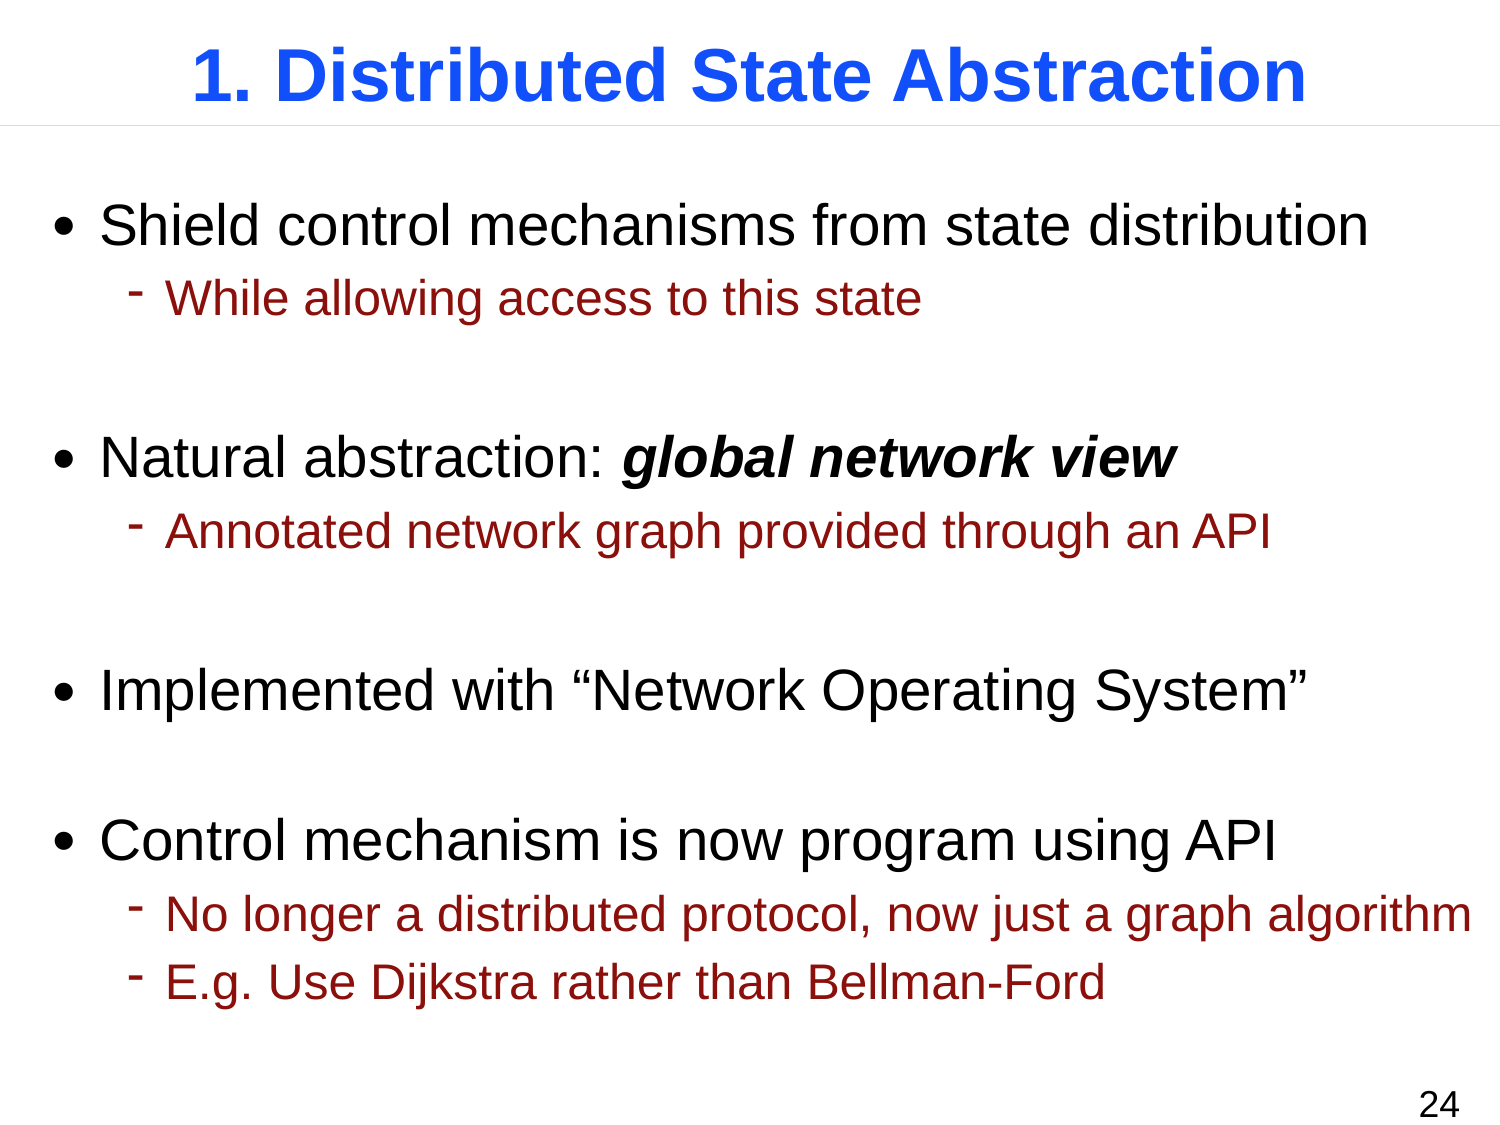

# 1. Distributed State Abstraction
Shield control mechanisms from state distribution
While allowing access to this state

Natural abstraction: global network view
Annotated network graph provided through an API

Implemented with “Network Operating System”

Control mechanism is now program using API
No longer a distributed protocol, now just a graph algorithm
E.g. Use Dijkstra rather than Bellman-Ford